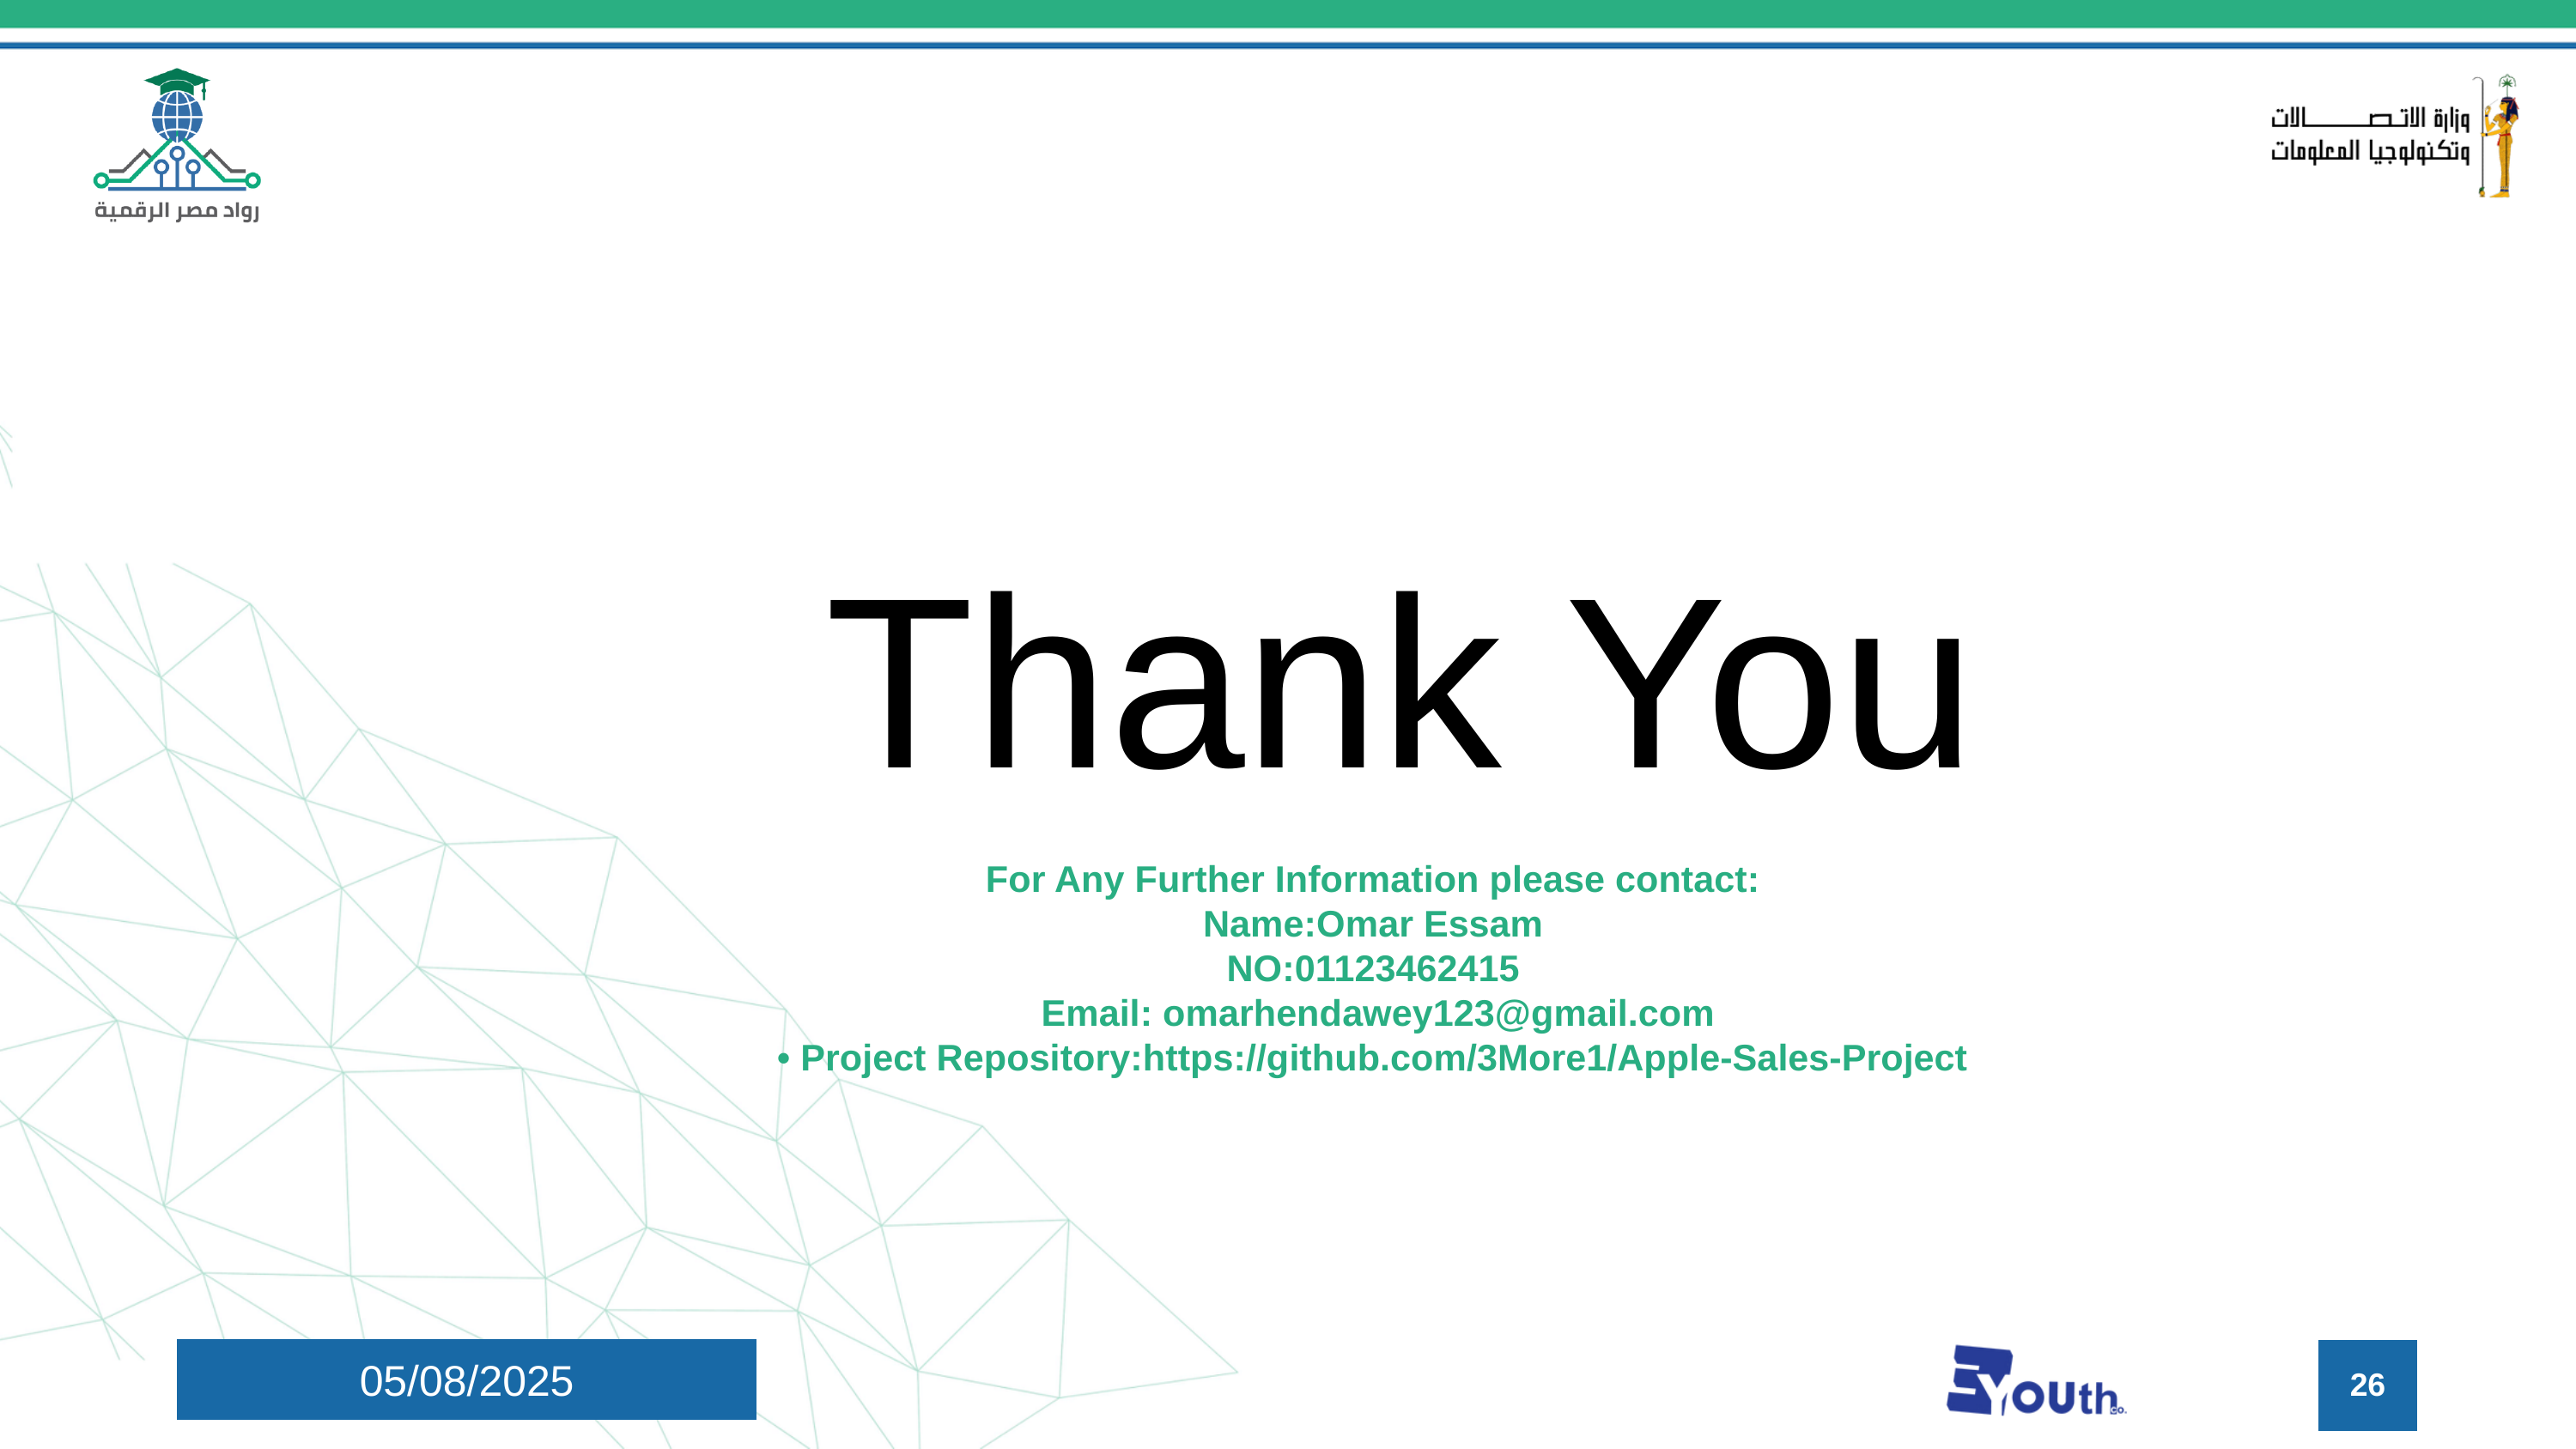

Thank You
For Any Further Information please contact:
Name:Omar Essam
NO:01123462415
 Email: omarhendawey123@gmail.com
• Project Repository:https://github.com/3More1/Apple-Sales-Project

26

05/08/2025